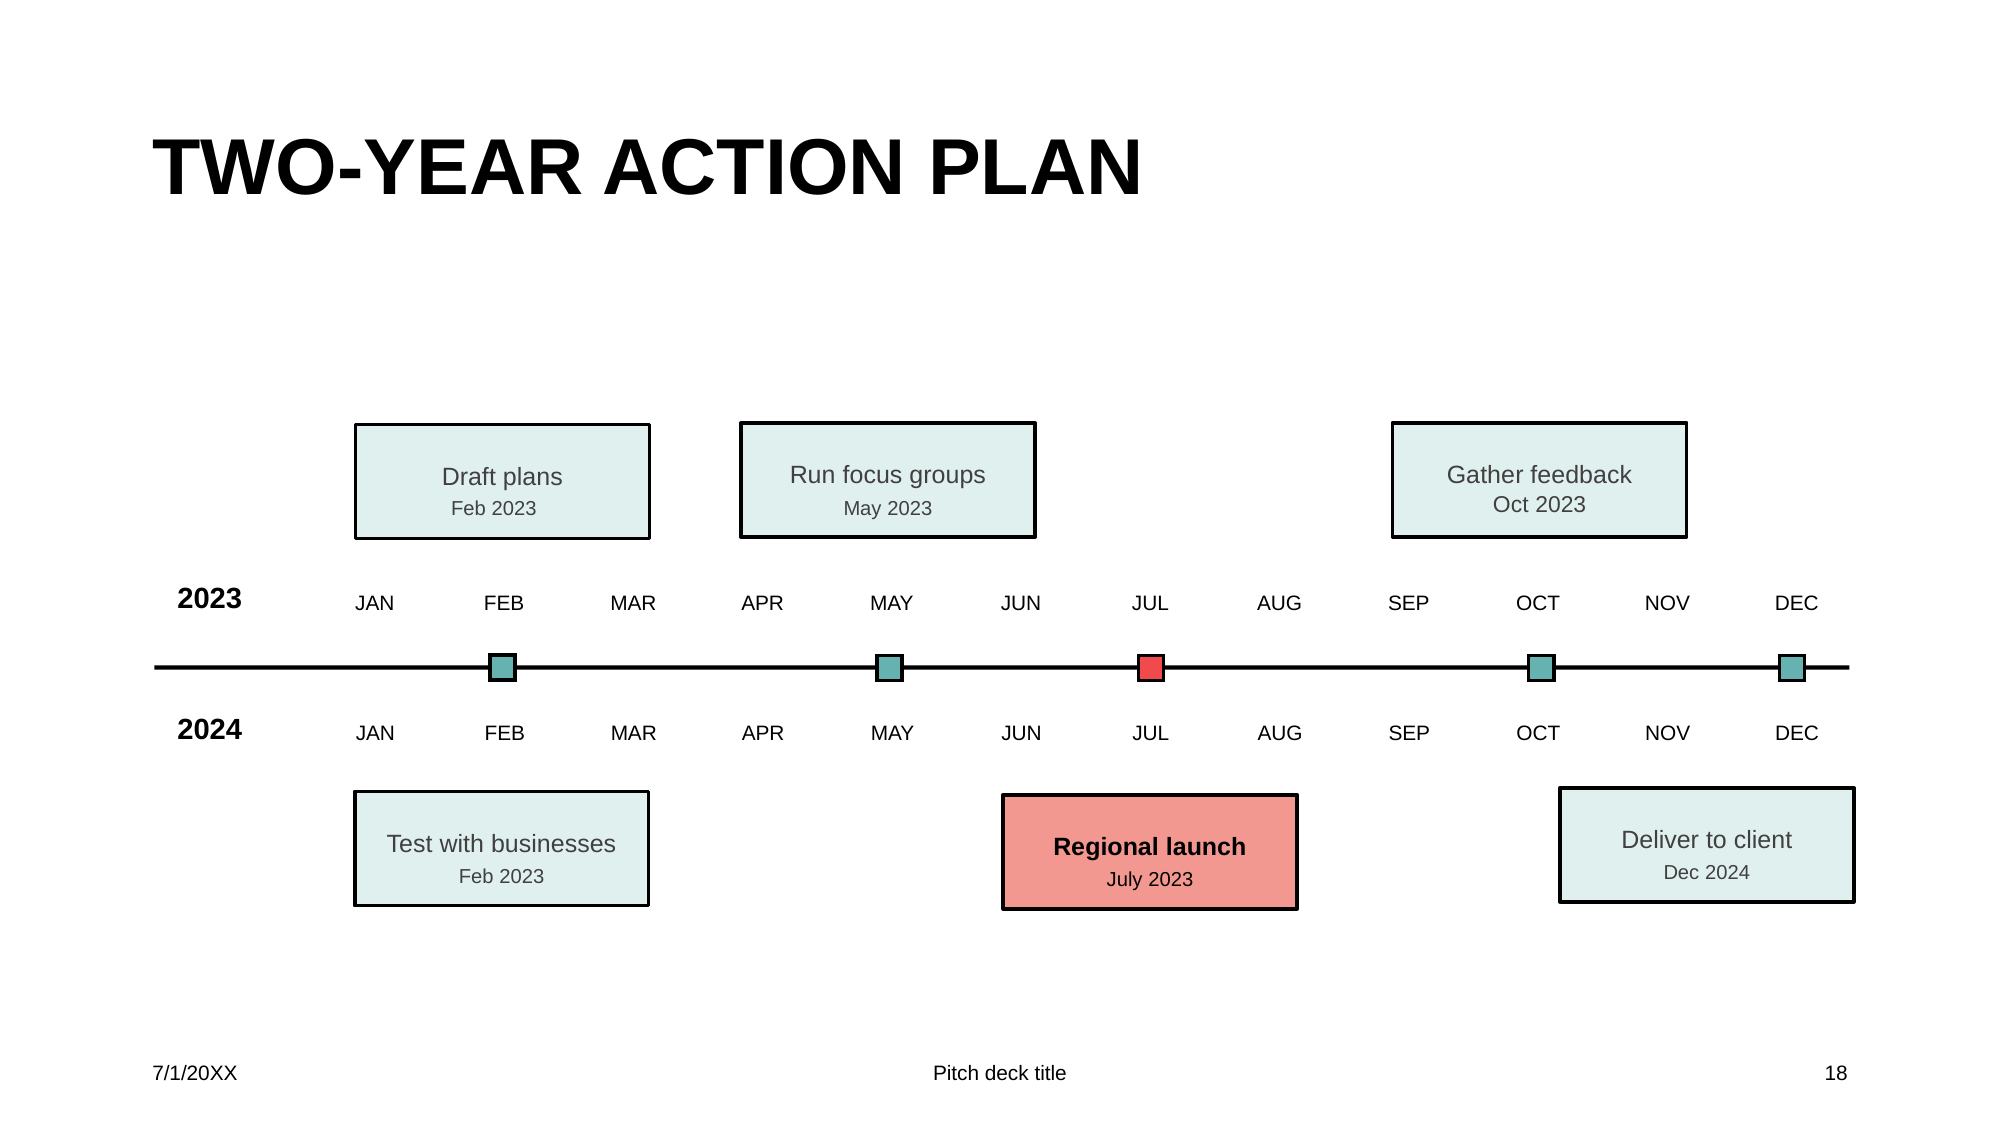

# TWO-YEAR ACTION PLAN
Gather feedback
Run focus groups
Draft plans
Oct 2023
Feb 2023
May 2023
2023
JAN
FEB
MAR
APR
MAY
JUN
JUL
AUG
SEP
OCT
NOV
DEC

2024
JAN
FEB
MAR
APR
MAY
JUN
JUL
AUG
SEP
OCT
NOV
DEC
Deliver to client
Test with businesses
Regional launch
Dec 2024
Feb 2023
July 2023
7/1/20XX
Pitch deck title
18